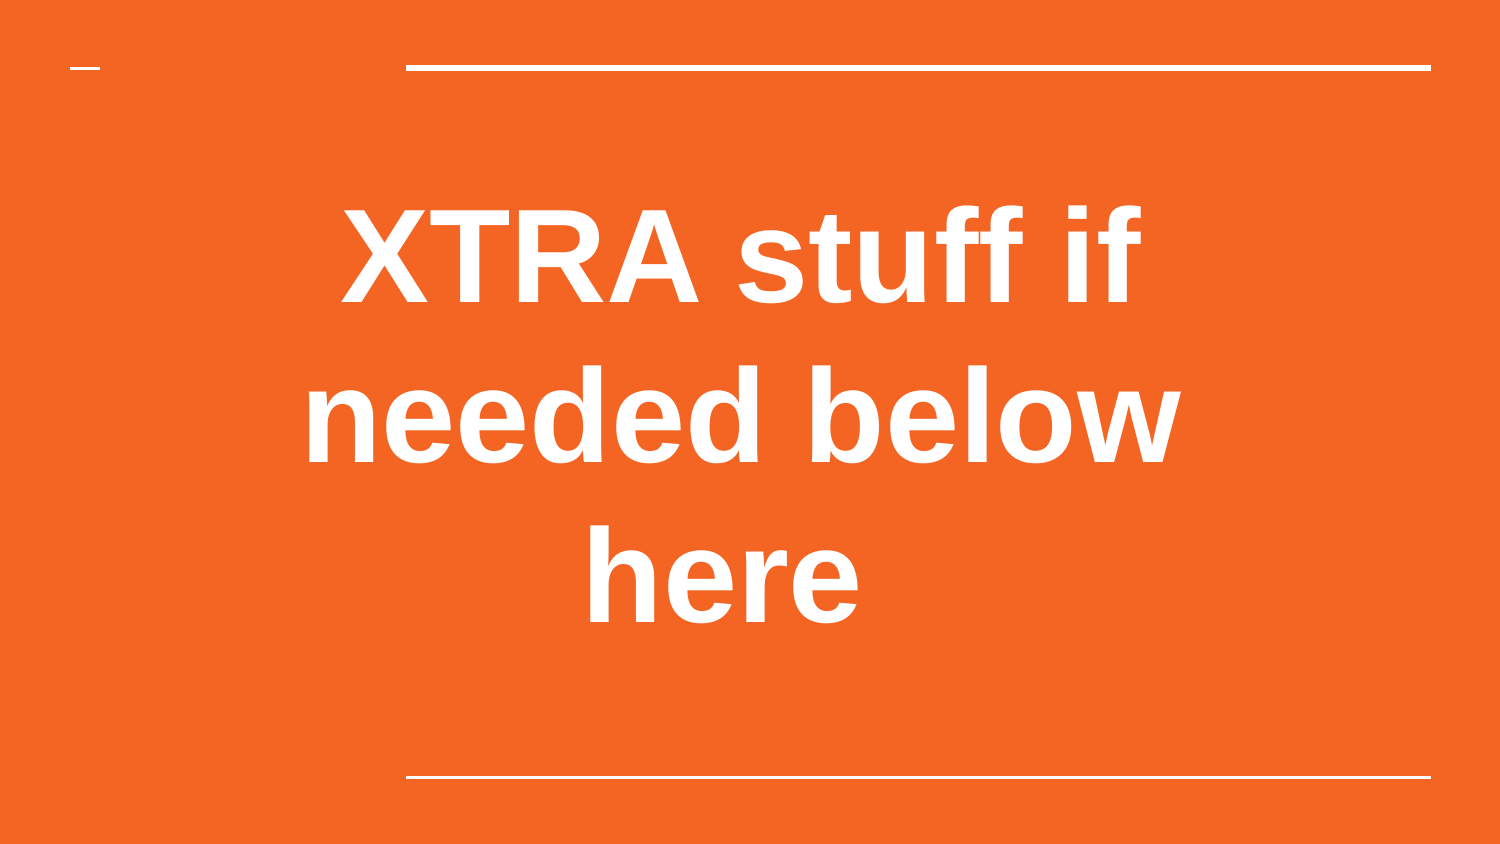

# XTRA stuff if needed below here